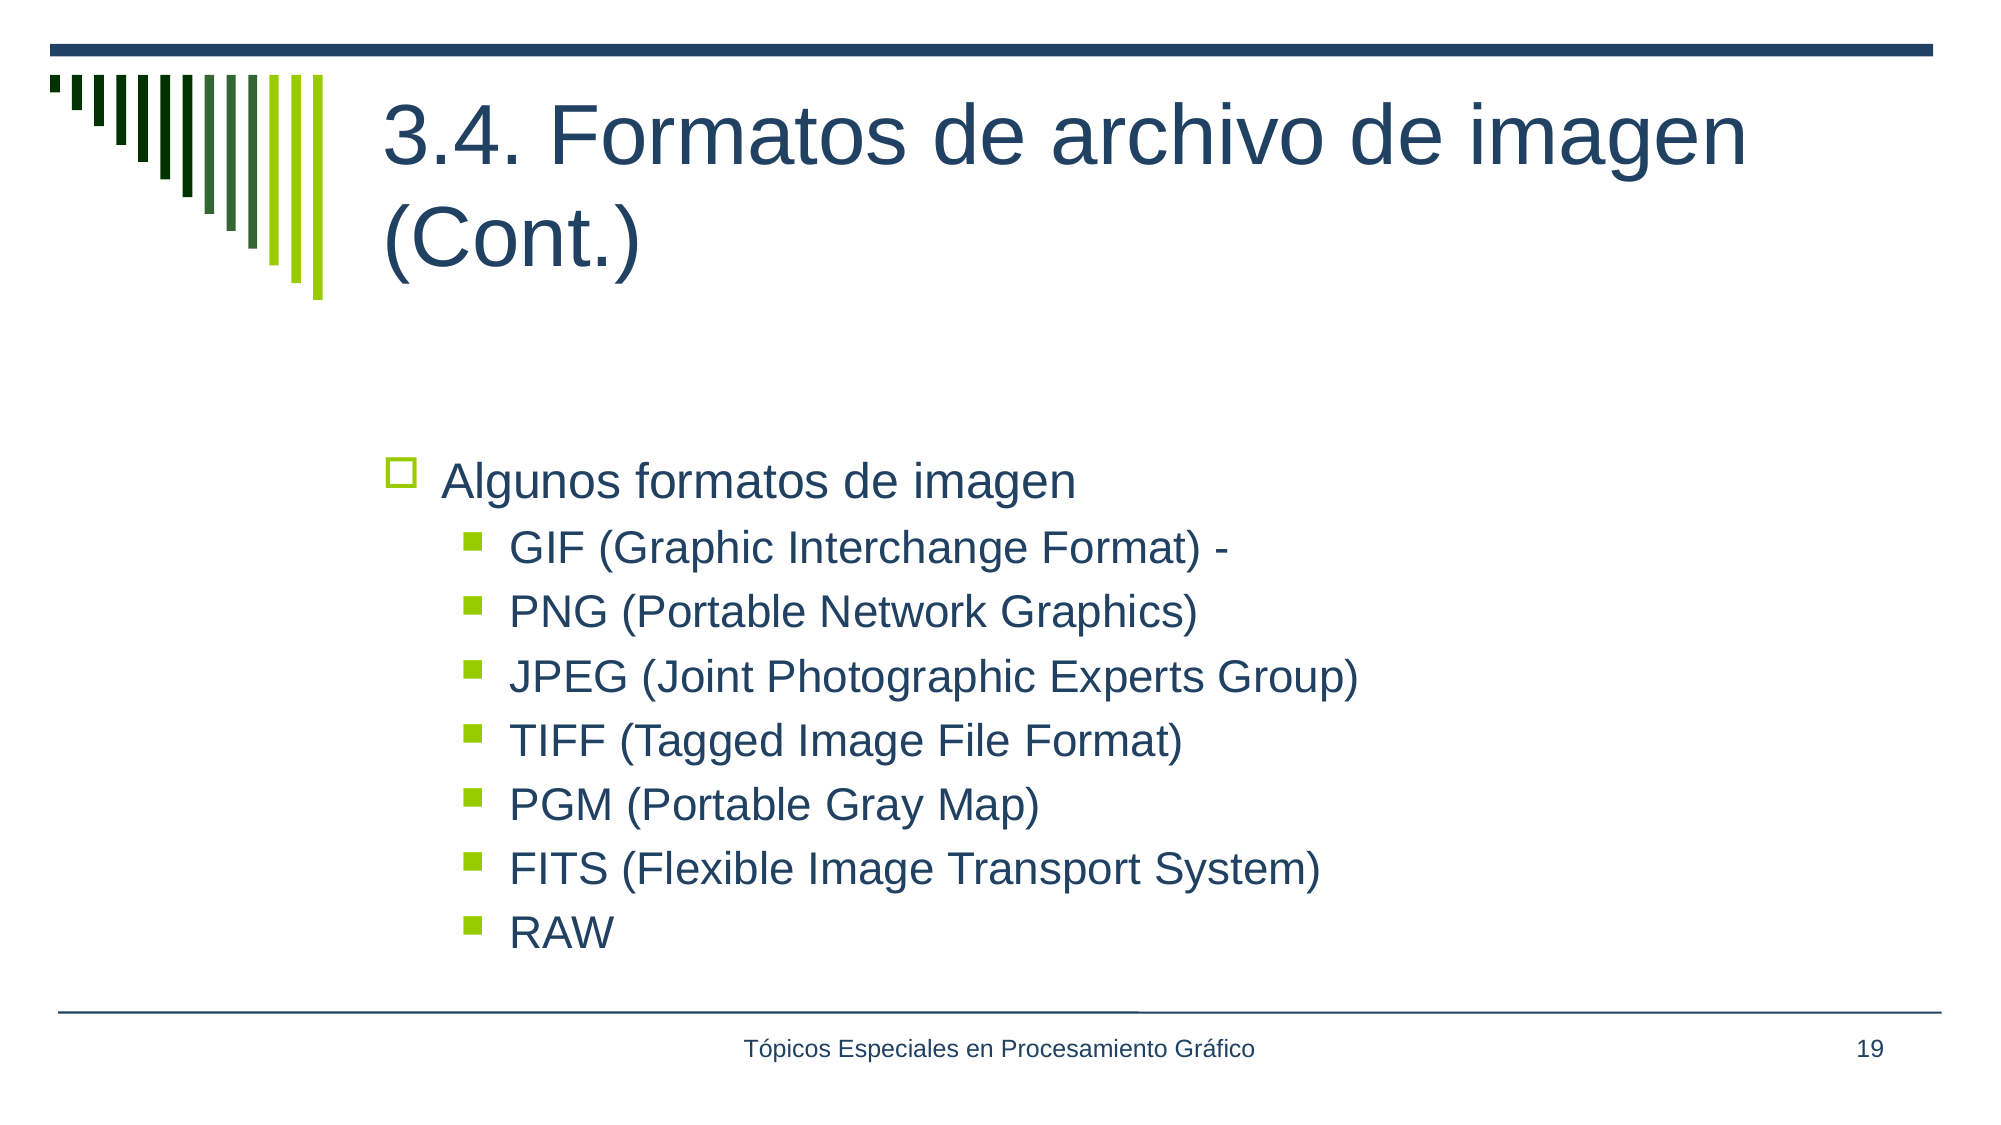

# 3.4. Formatos de archivo de imagen (Cont.)
Algunos formatos de imagen
GIF (Graphic Interchange Format) -
PNG (Portable Network Graphics)
JPEG (Joint Photographic Experts Group)
TIFF (Tagged Image File Format)
PGM (Portable Gray Map)
FITS (Flexible Image Transport System)
RAW
Tópicos Especiales en Procesamiento Gráfico
19